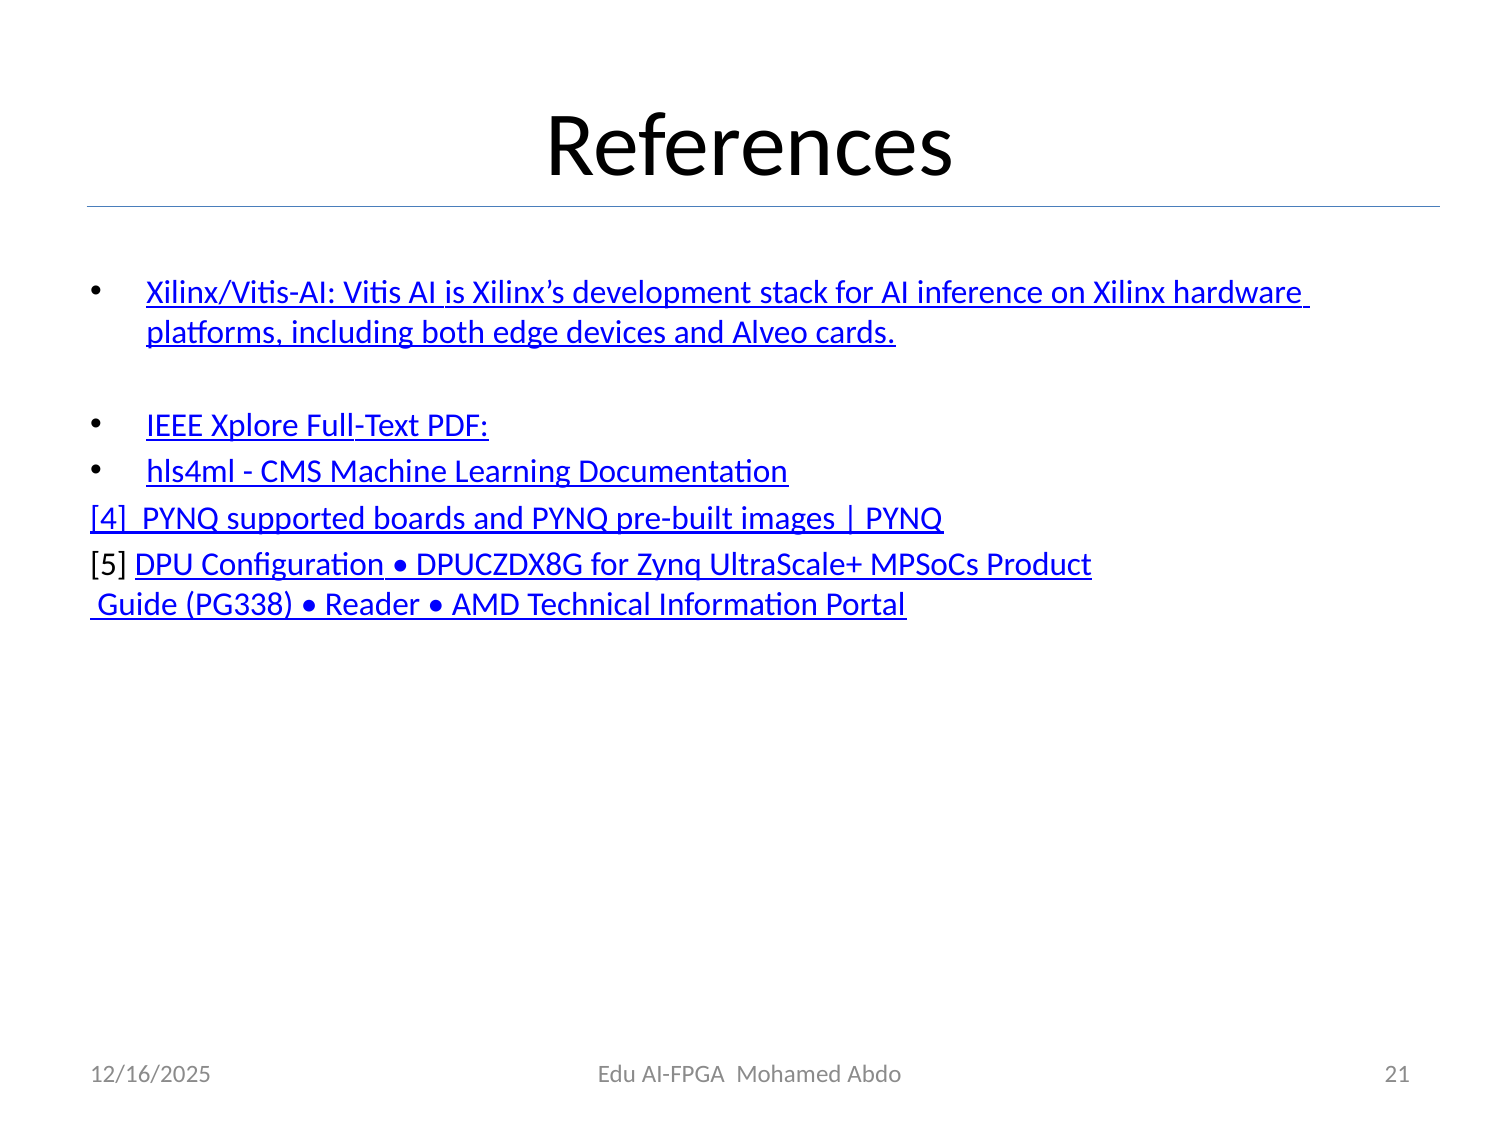

# References
Xilinx/Vitis-AI: Vitis AI is Xilinx’s development stack for AI inference on Xilinx hardware platforms, including both edge devices and Alveo cards.

IEEE Xplore Full-Text PDF:
hls4ml - CMS Machine Learning Documentation
[4]  PYNQ supported boards and PYNQ pre-built images | PYNQ
[5] DPU Configuration • DPUCZDX8G for Zynq UltraScale+ MPSoCs Product Guide (PG338) • Reader • AMD Technical Information Portal

12/16/2025
Edu AI-FPGA  Mohamed Abdo
21